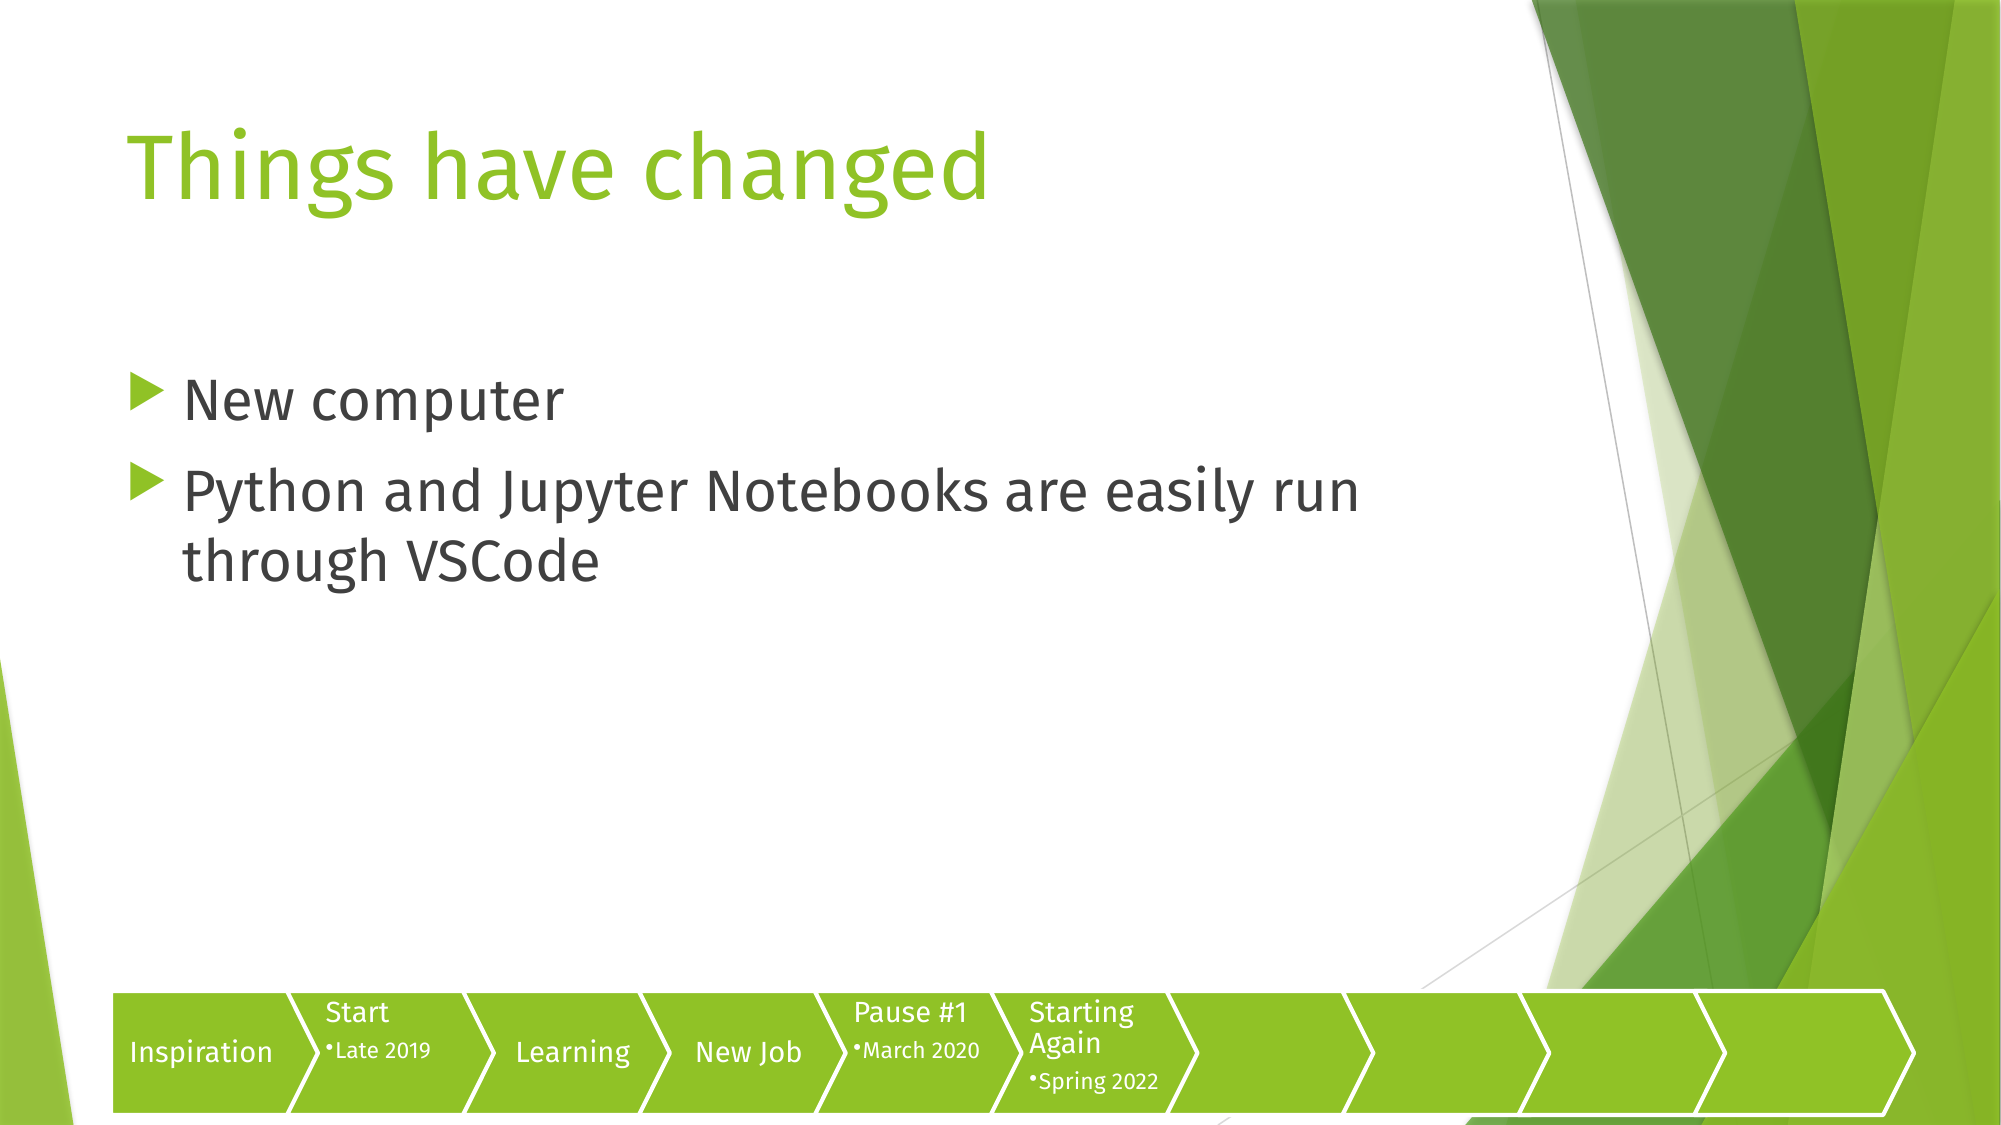

# Things have changed
New computer
Python and Jupyter Notebooks are easily run through VSCode

Inspiration
Start
Late 2019
Learning
New Job
Pause #1
March 2020
Starting Again
Spring 2022